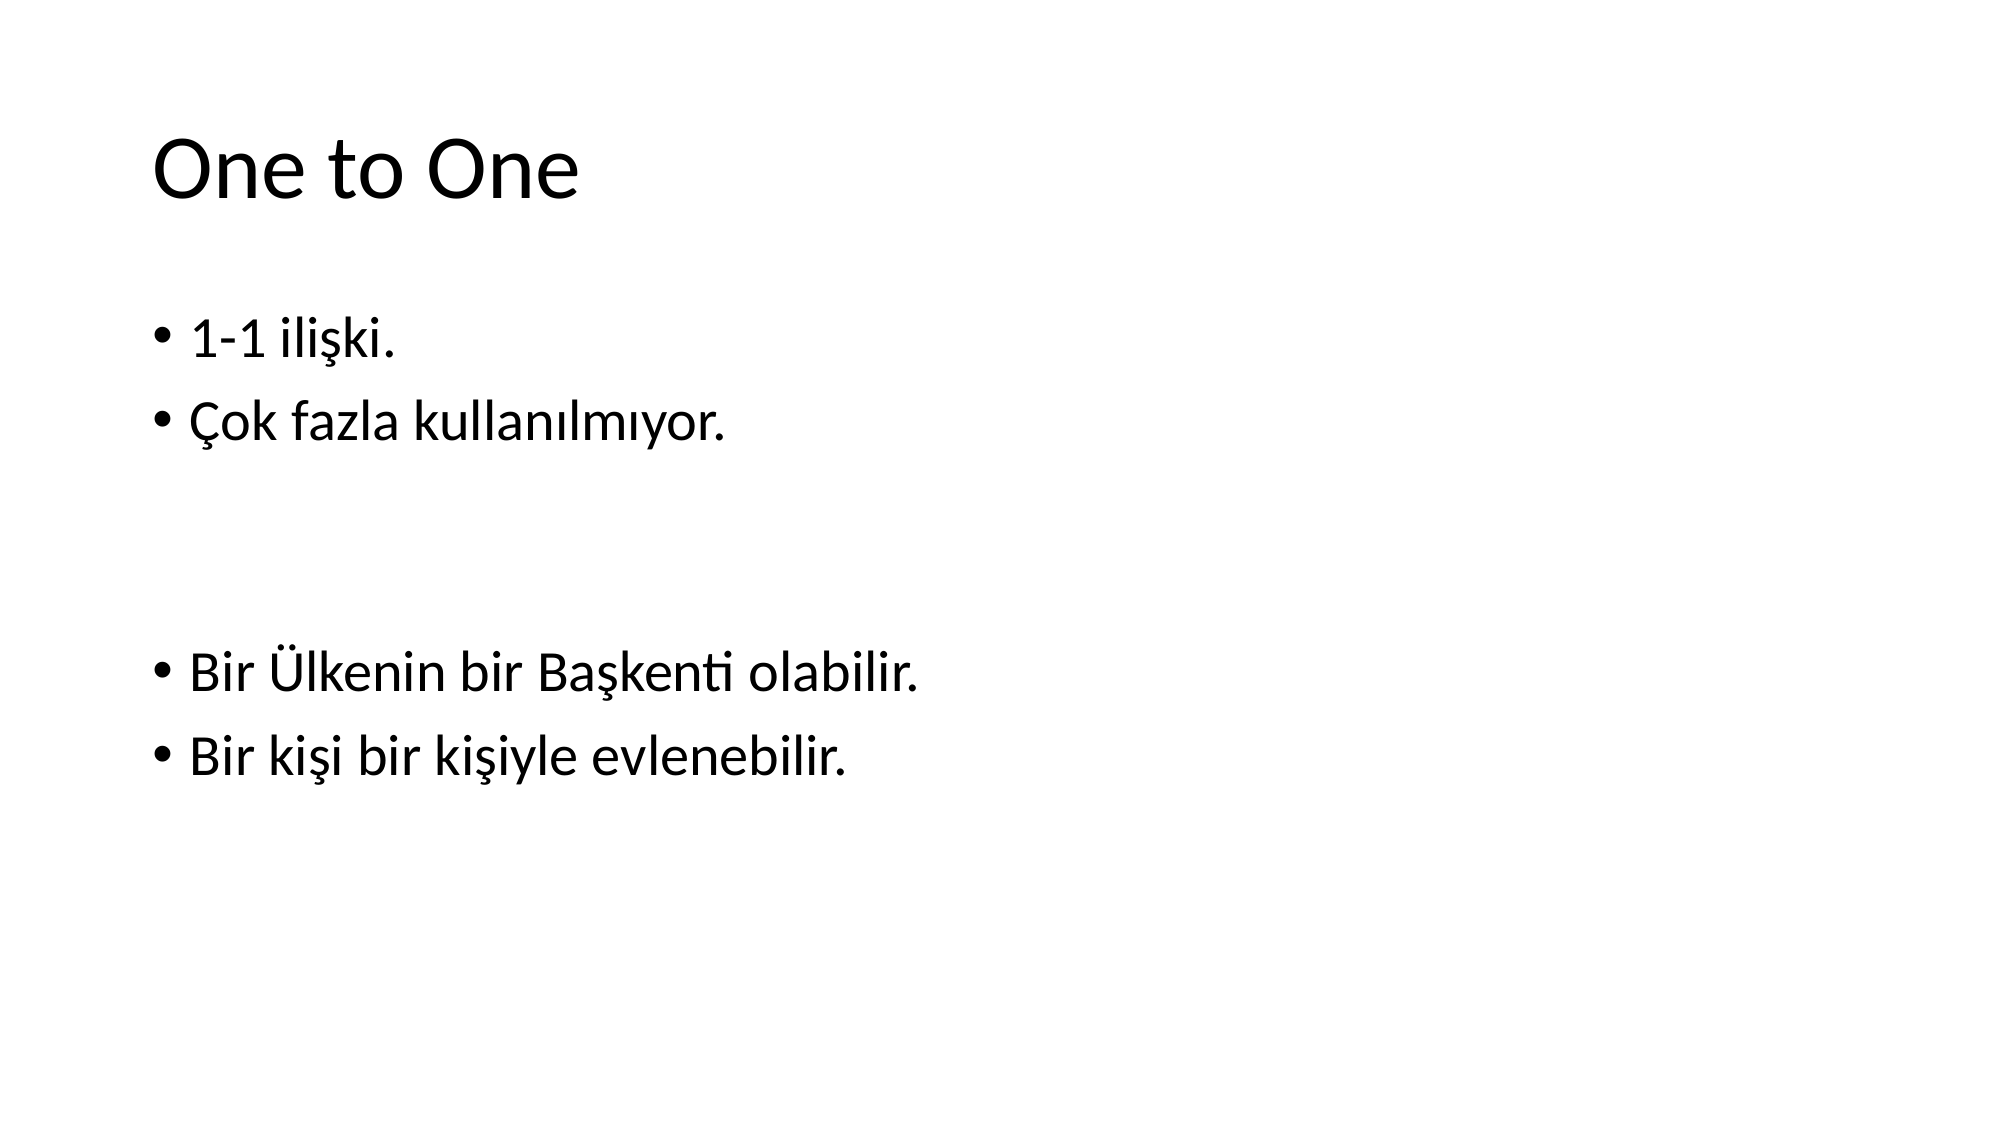

# One to One
1-1 ilişki.
Çok fazla kullanılmıyor.

Bir Ülkenin bir Başkenti olabilir.
Bir kişi bir kişiyle evlenebilir.